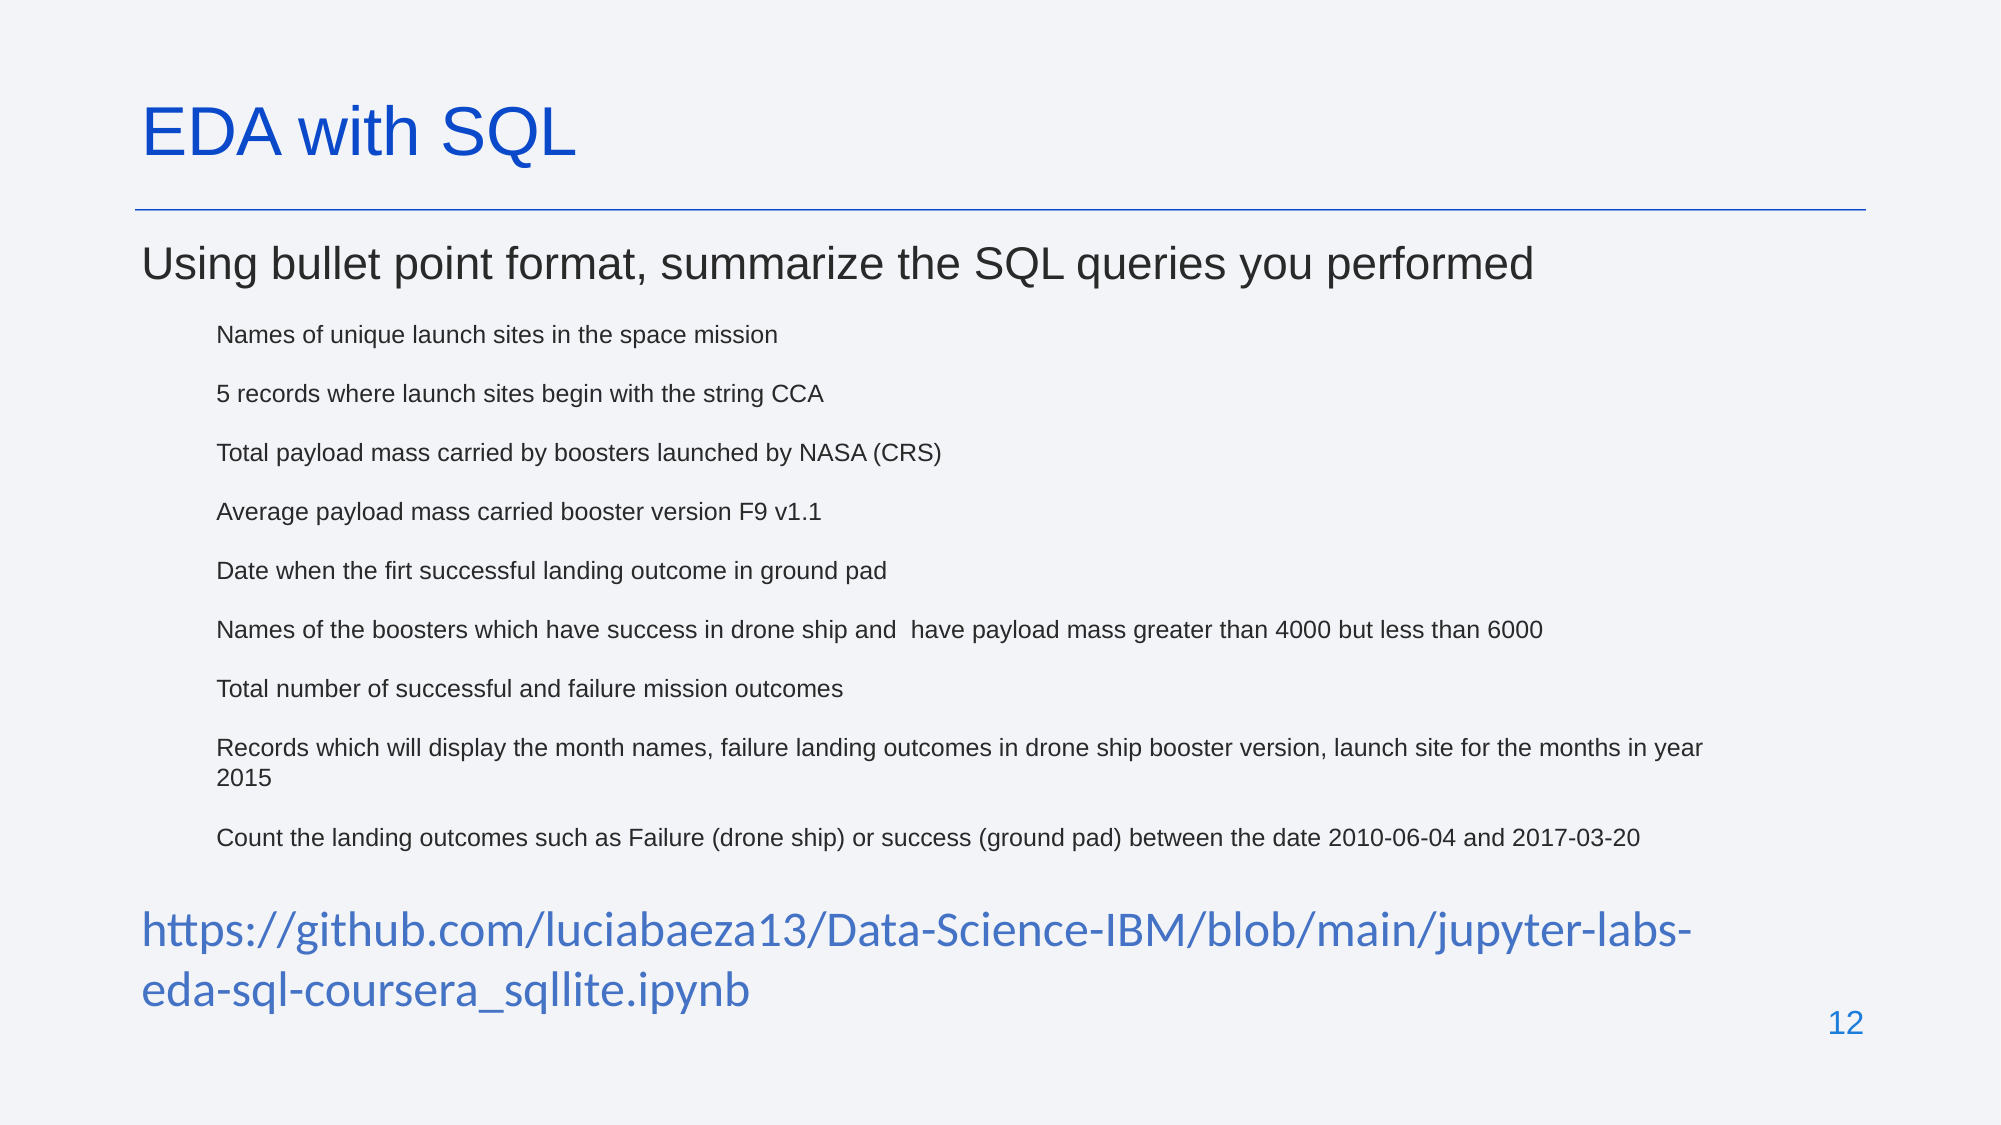

EDA with SQL
Using bullet point format, summarize the SQL queries you performed
Names of unique launch sites in the space mission
5 records where launch sites begin with the string CCA
Total payload mass carried by boosters launched by NASA (CRS)
Average payload mass carried booster version F9 v1.1
Date when the firt successful landing outcome in ground pad
Names of the boosters which have success in drone ship and  have payload mass greater than 4000 but less than 6000
Total number of successful and failure mission outcomes
Records which will display the month names, failure landing outcomes in drone ship booster version, launch site for the months in year 2015
Count the landing outcomes such as Failure (drone ship) or success (ground pad) between the date 2010-06-04 and 2017-03-20

https://github.com/luciabaeza13/Data-Science-IBM/blob/main/jupyter-labs-eda-sql-coursera_sqllite.ipynb

12